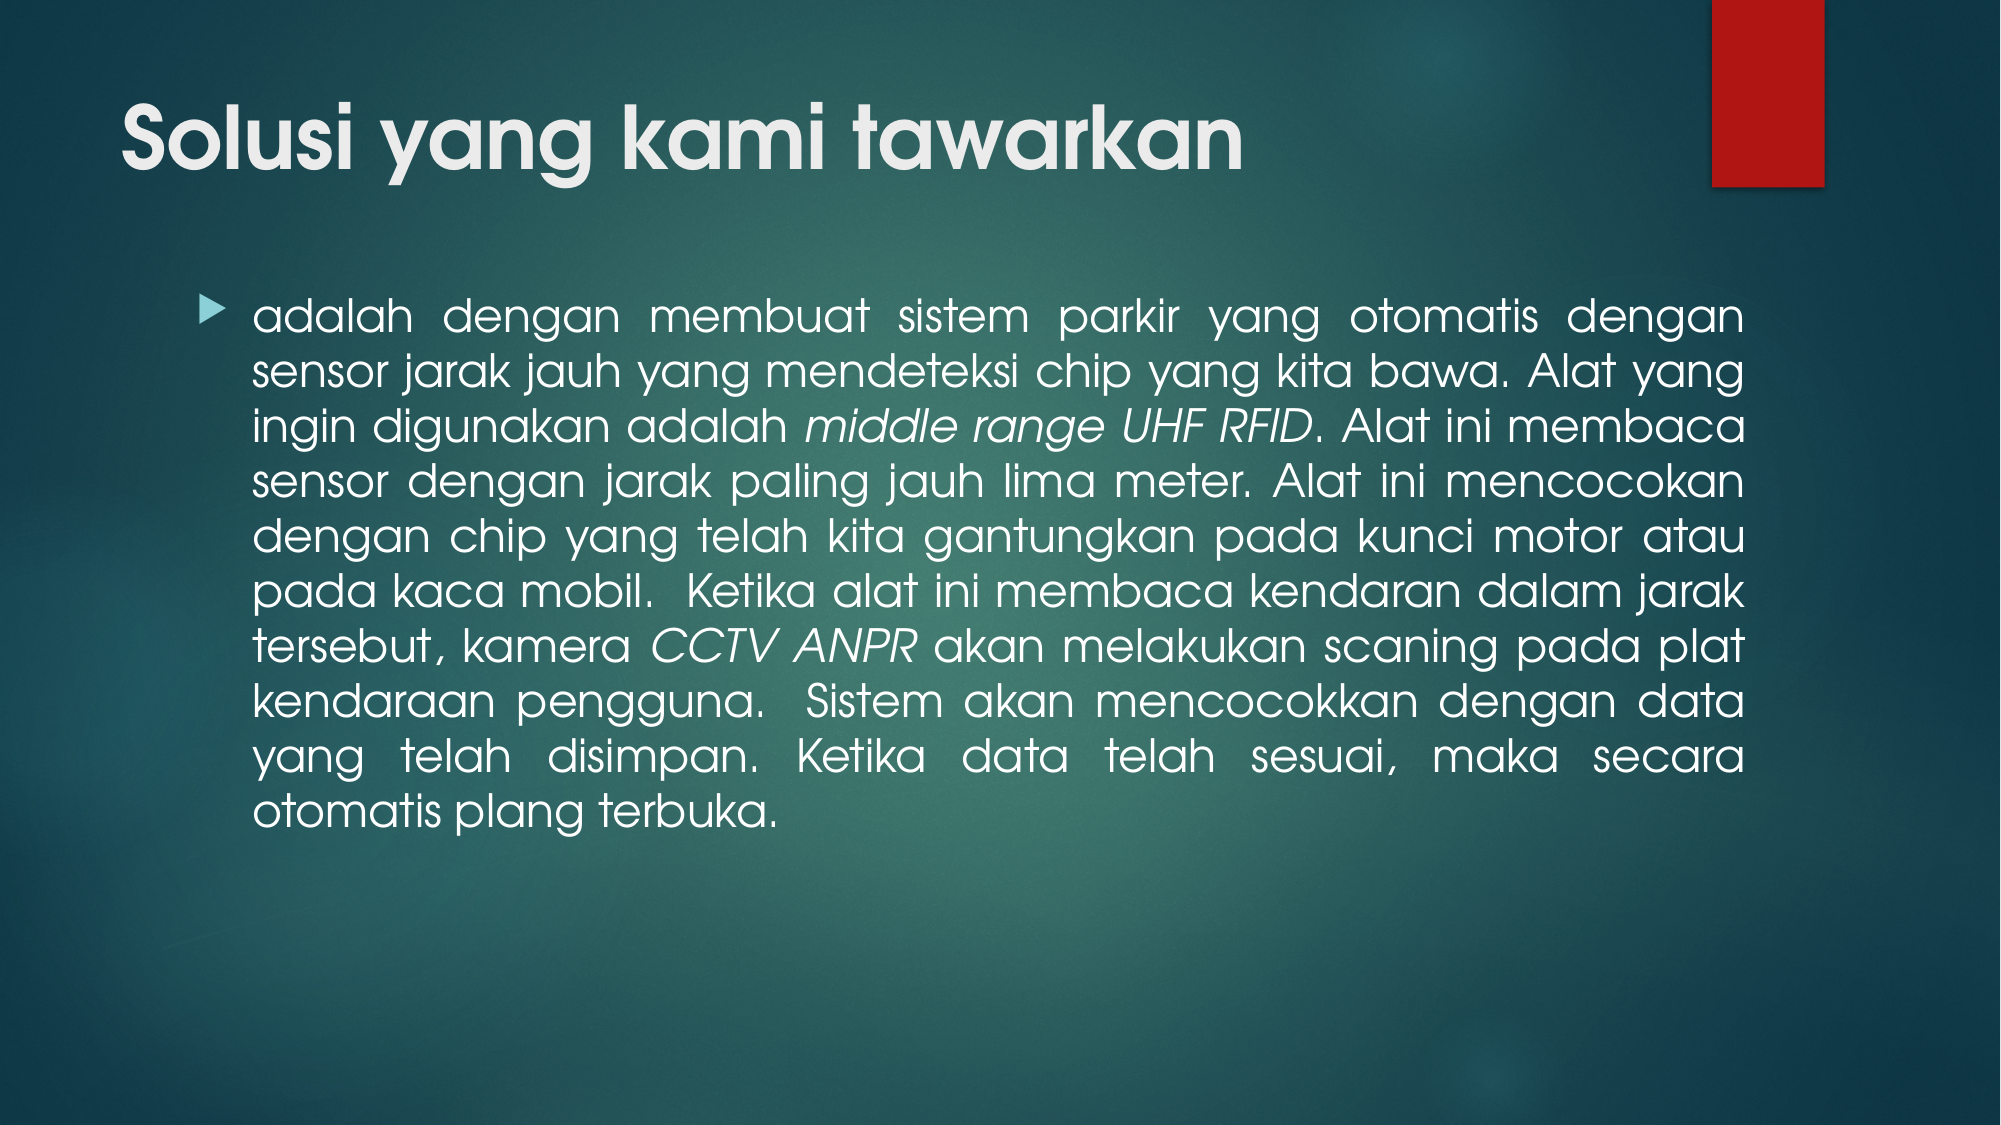

# Solusi yang kami tawarkan
adalah dengan membuat sistem parkir yang otomatis dengan sensor jarak jauh yang mendeteksi chip yang kita bawa. Alat yang ingin digunakan adalah middle range UHF RFID. Alat ini membaca sensor dengan jarak paling jauh lima meter. Alat ini mencocokan dengan chip yang telah kita gantungkan pada kunci motor atau pada kaca mobil.  Ketika alat ini membaca kendaran dalam jarak tersebut, kamera CCTV ANPR akan melakukan scaning pada plat kendaraan pengguna.  Sistem akan mencocokkan dengan data yang telah disimpan. Ketika data telah sesuai, maka secara otomatis plang terbuka.